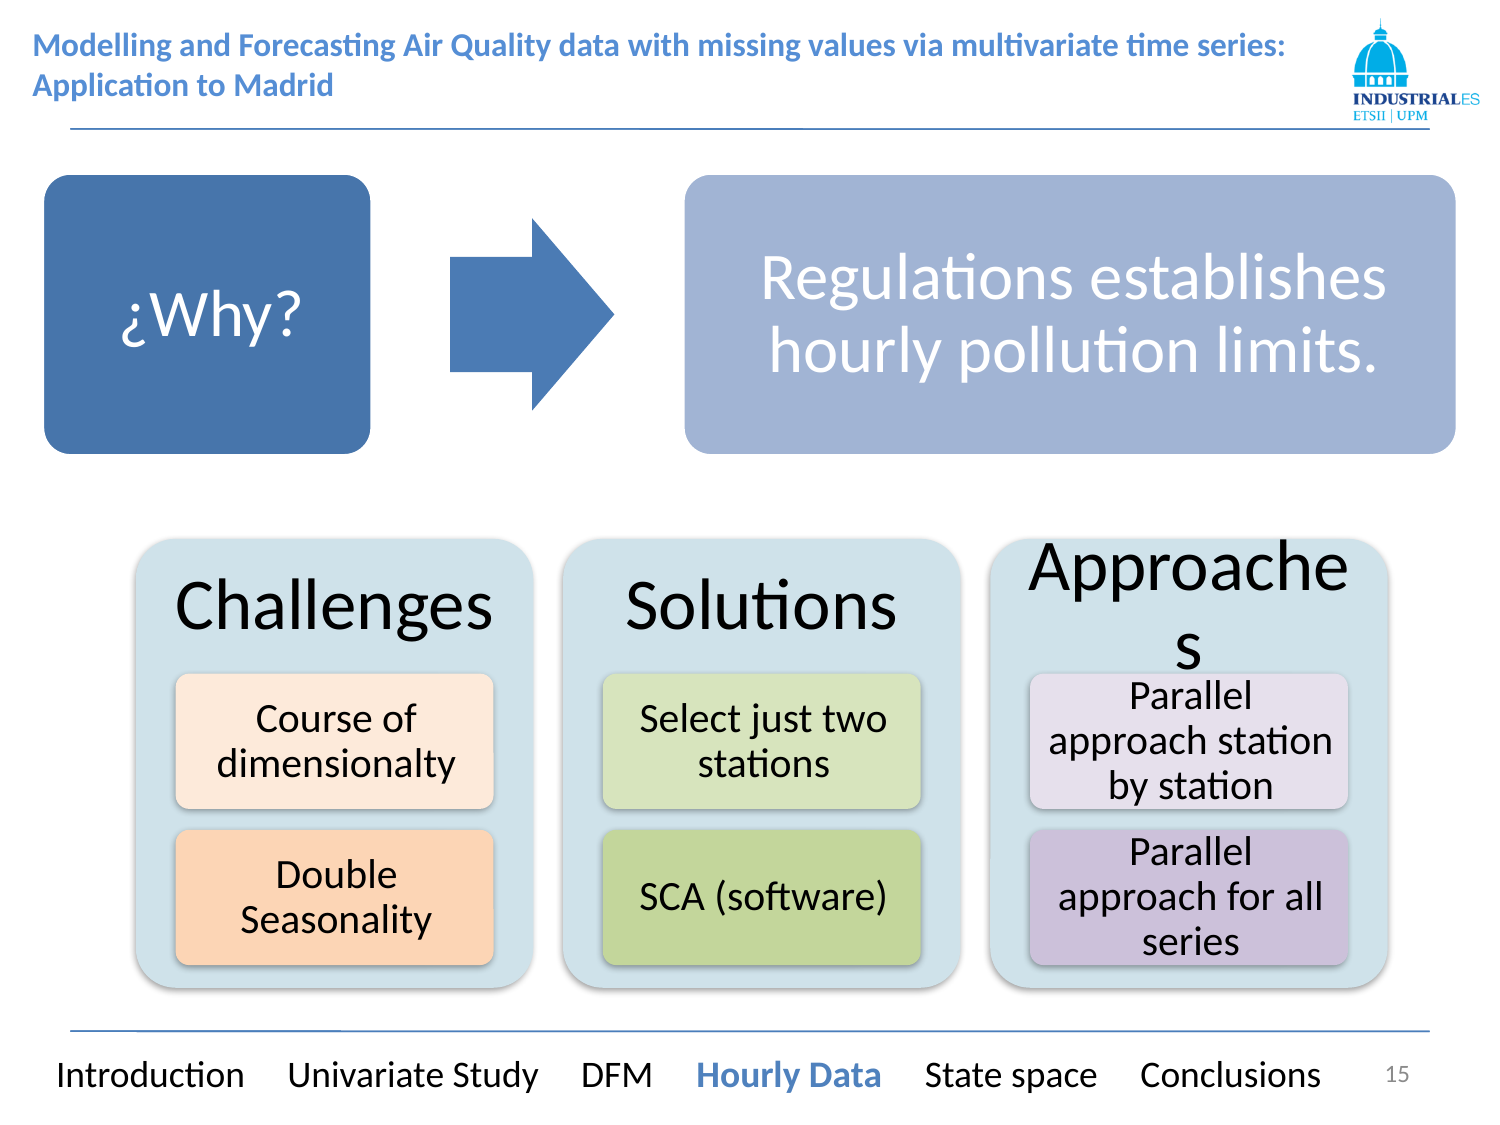

¿Why?

Regulations establishes hourly pollution limits.
Challenges
Course of dimensionalty
Double Seasonality
Solutions
Select just two stations
SCA (software)
Approaches
Parallel approach station by station
Parallel approach for all series
Introduction     Univariate Study     DFM     Hourly Data     State space     Conclusions
15